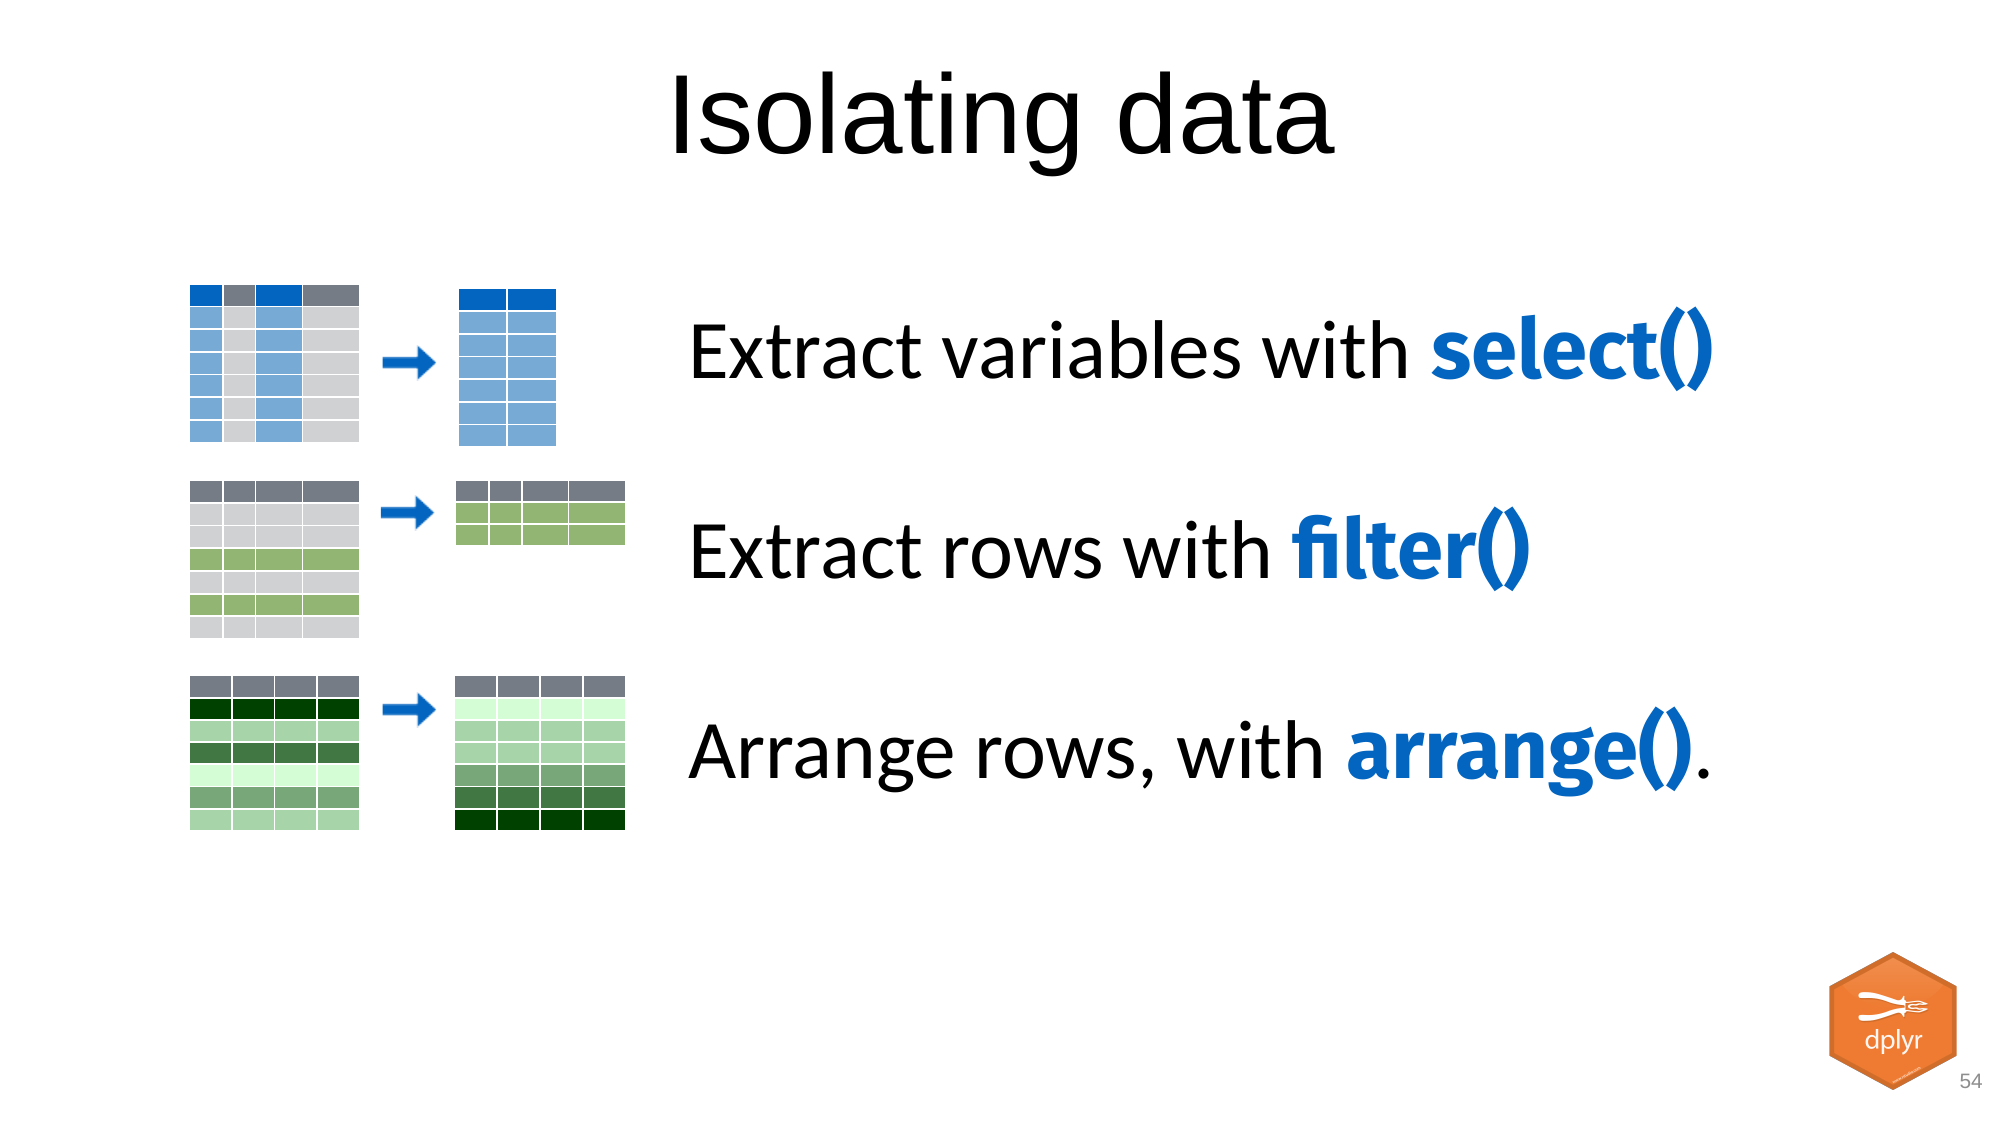

# Isolating data
|  |  |  |  |
| --- | --- | --- | --- |
|  |  |  |  |
|  |  |  |  |
|  |  |  |  |
|  |  |  |  |
|  |  |  |  |
|  |  |  |  |
|  |  |
| --- | --- |
|  |  |
|  |  |
|  |  |
|  |  |
|  |  |
|  |  |
Extract variables with select()

Extract rows with filter()

Arrange rows, with arrange().

|  |  |  |  |
| --- | --- | --- | --- |
|  |  |  |  |
|  |  |  |  |
|  |  |  |  |
|  |  |  |  |
|  |  |  |  |
|  |  |  |  |
|  |  |  |  |
| --- | --- | --- | --- |
|  |  |  |  |
|  |  |  |  |

|  |  |  |  |
| --- | --- | --- | --- |
|  |  |  |  |
|  |  |  |  |
|  |  |  |  |
|  |  |  |  |
|  |  |  |  |
|  |  |  |  |
|  |  |  |  |
| --- | --- | --- | --- |
|  |  |  |  |
|  |  |  |  |
|  |  |  |  |
|  |  |  |  |
|  |  |  |  |
|  |  |  |  |

54